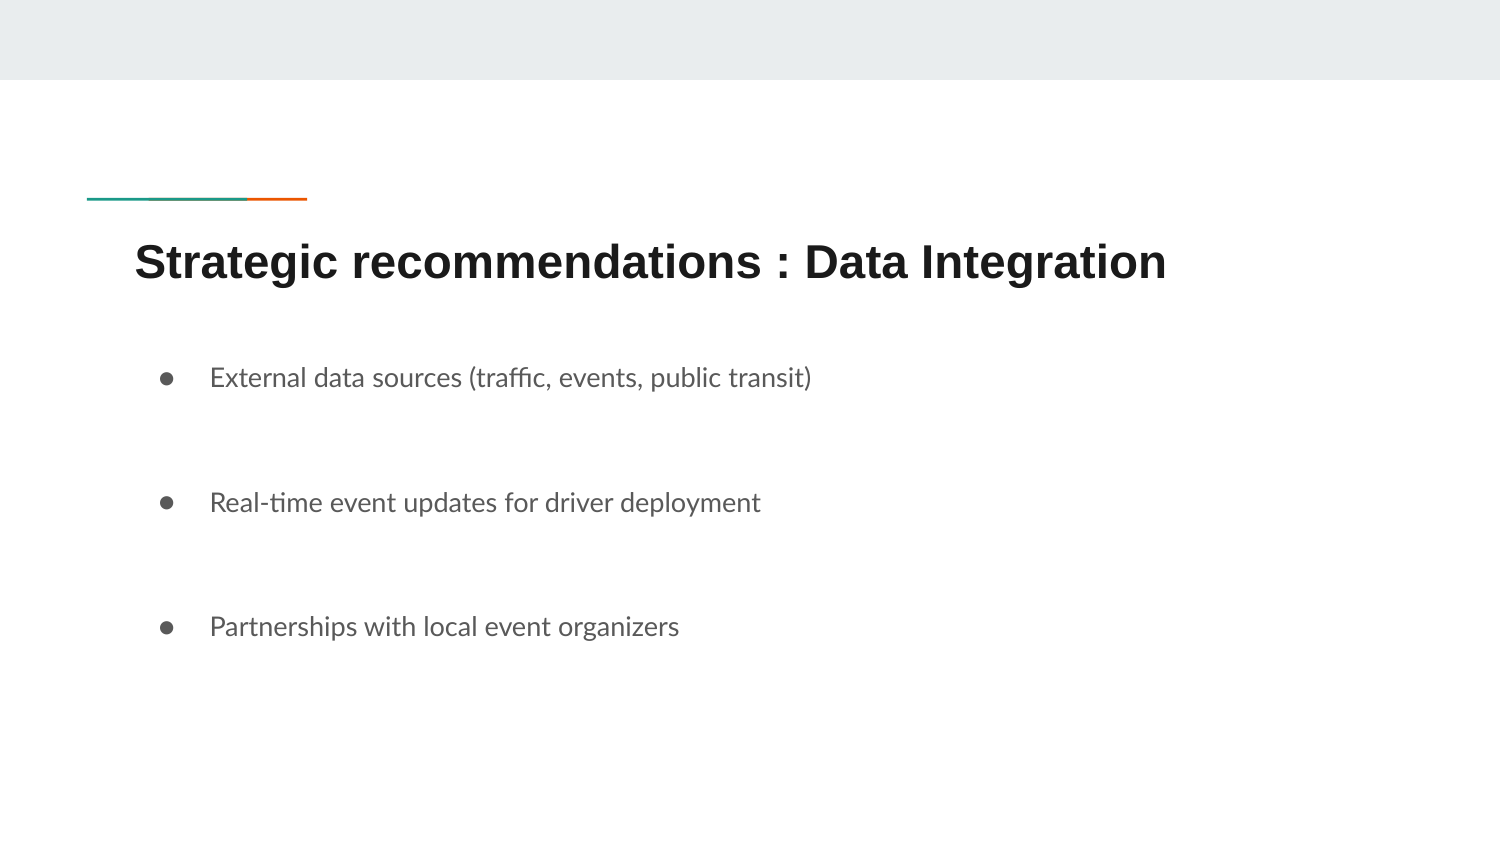

# Strategic recommendations : Data Integration

External data sources (traffic, events, public transit)

Real-time event updates for driver deployment

Partnerships with local event organizers